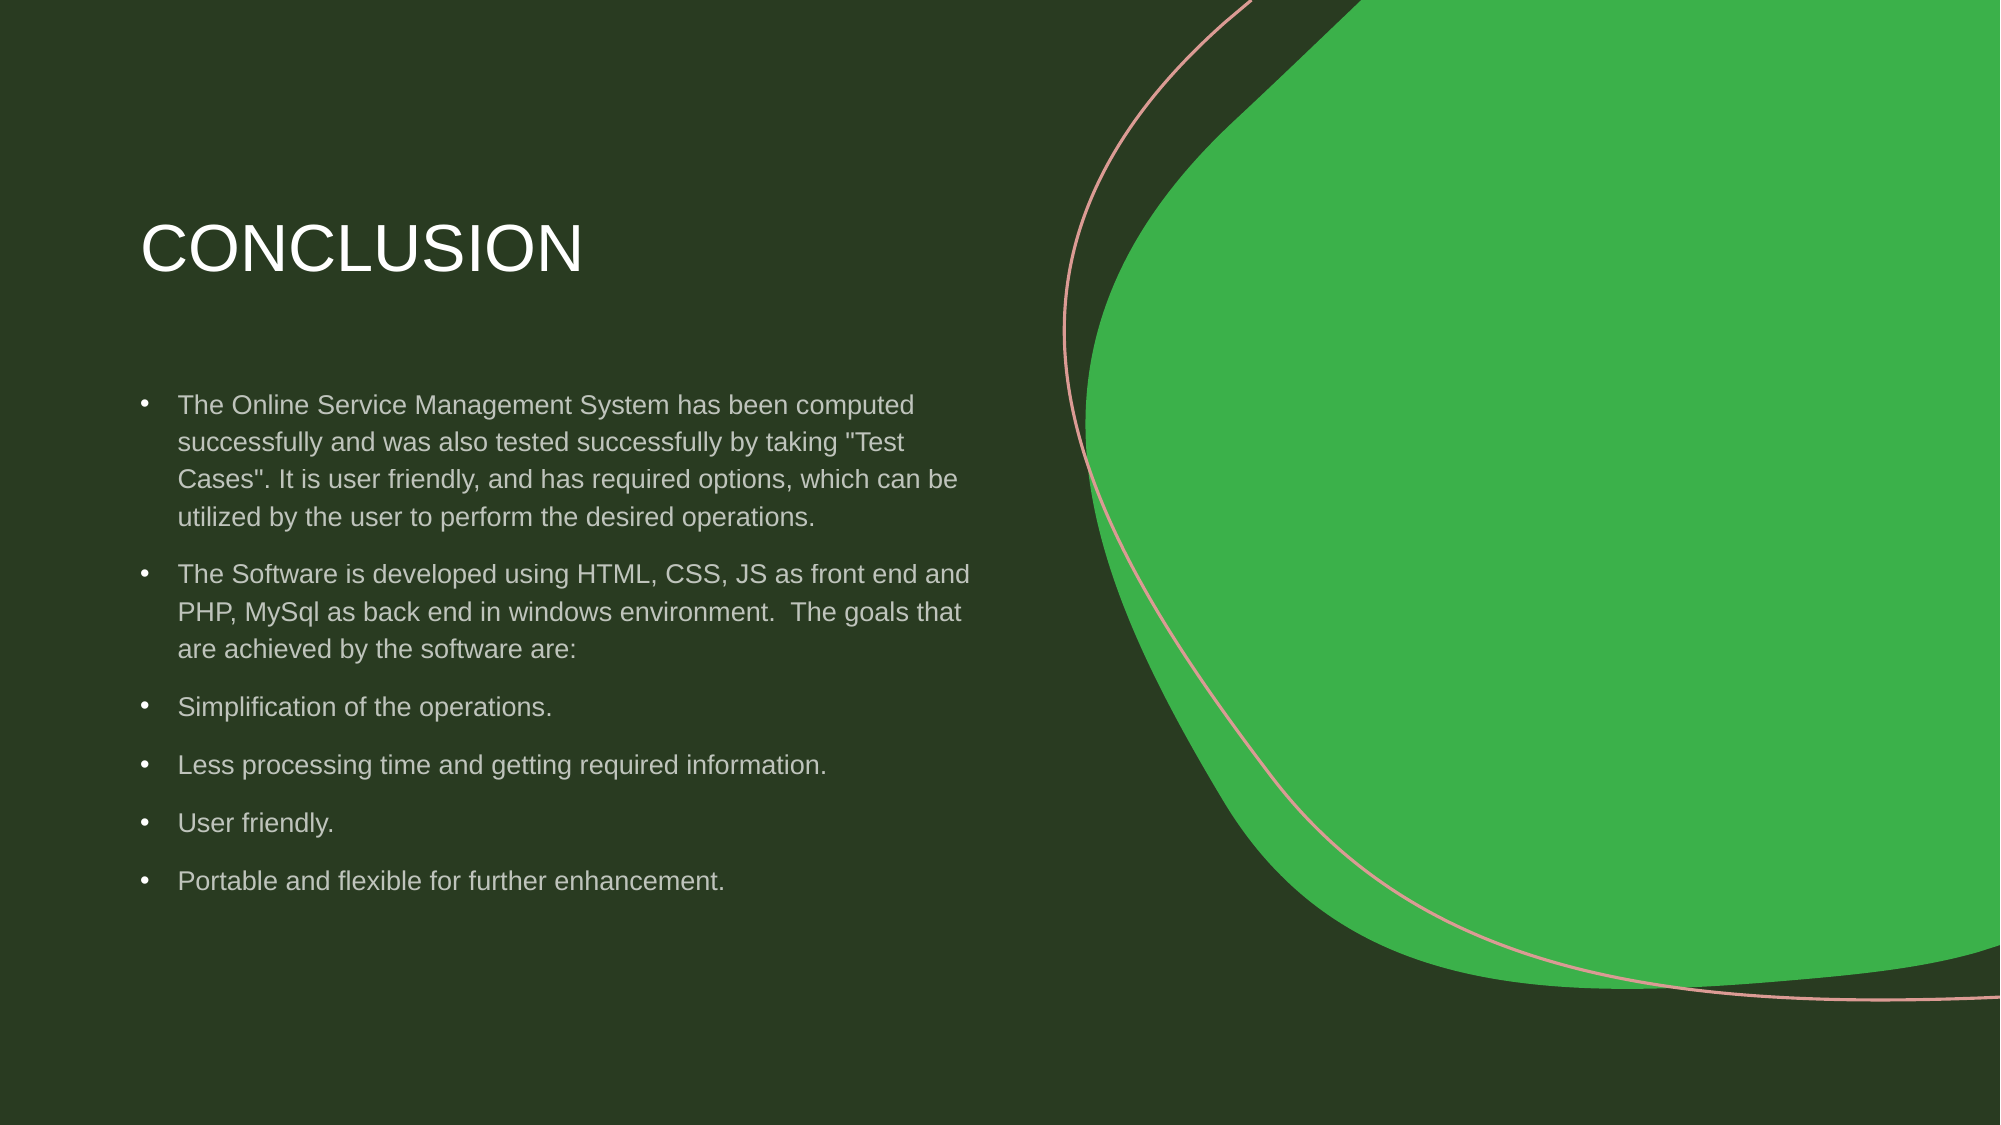

# CONCLUSION
The Online Service Management System has been computed successfully and was also tested successfully by taking "Test Cases". It is user friendly, and has required options, which can be utilized by the user to perform the desired operations.
The Software is developed using HTML, CSS, JS as front end and PHP, MySql as back end in windows environment.  The goals that are achieved by the software are:
Simplification of the operations.
Less processing time and getting required information.
User friendly.
Portable and flexible for further enhancement.